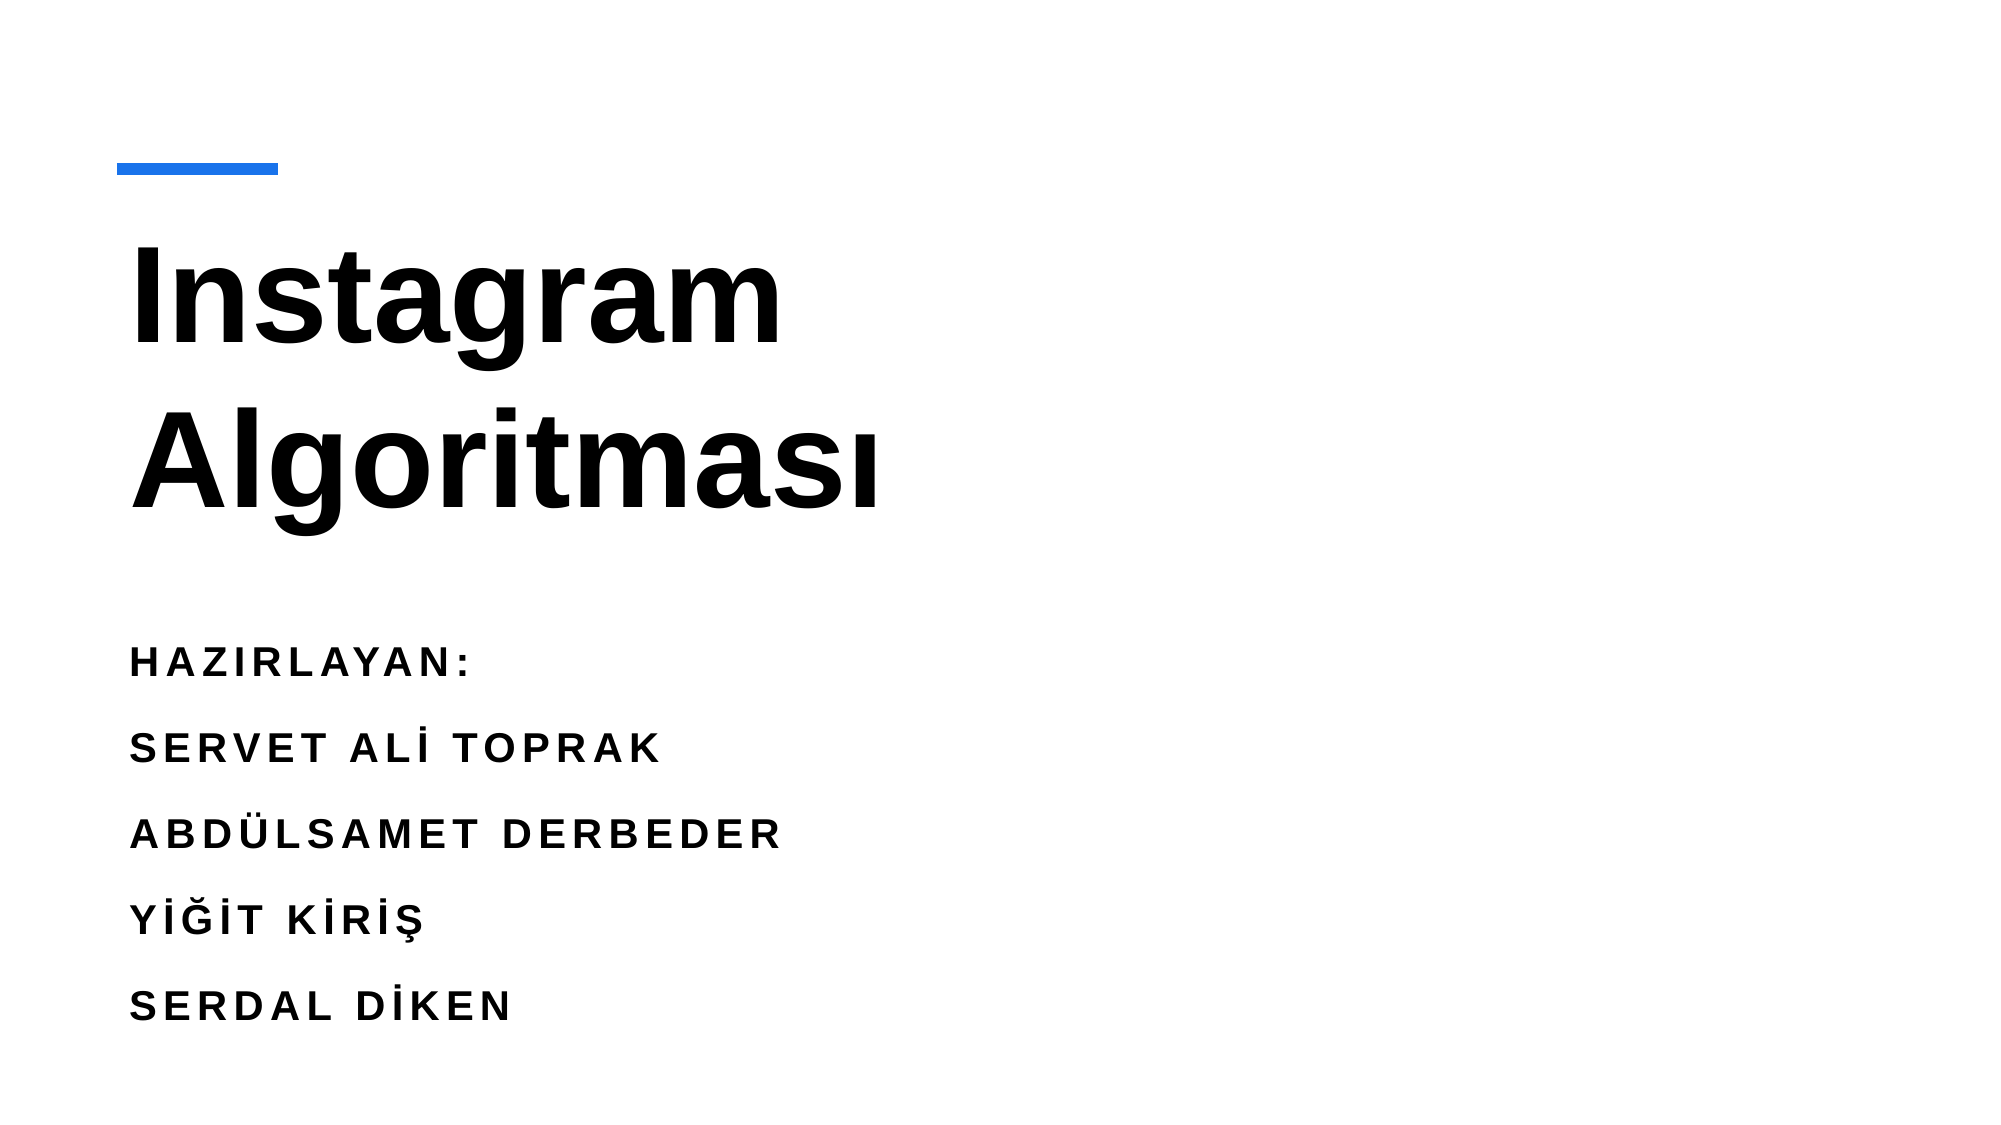

# Instagram Algoritması
Hazırlayan:
SERVET ALİ TOPRAK
ABDÜLSAMET DERBEDER
YİĞİT KİRİŞ
SERDAL DİKEN